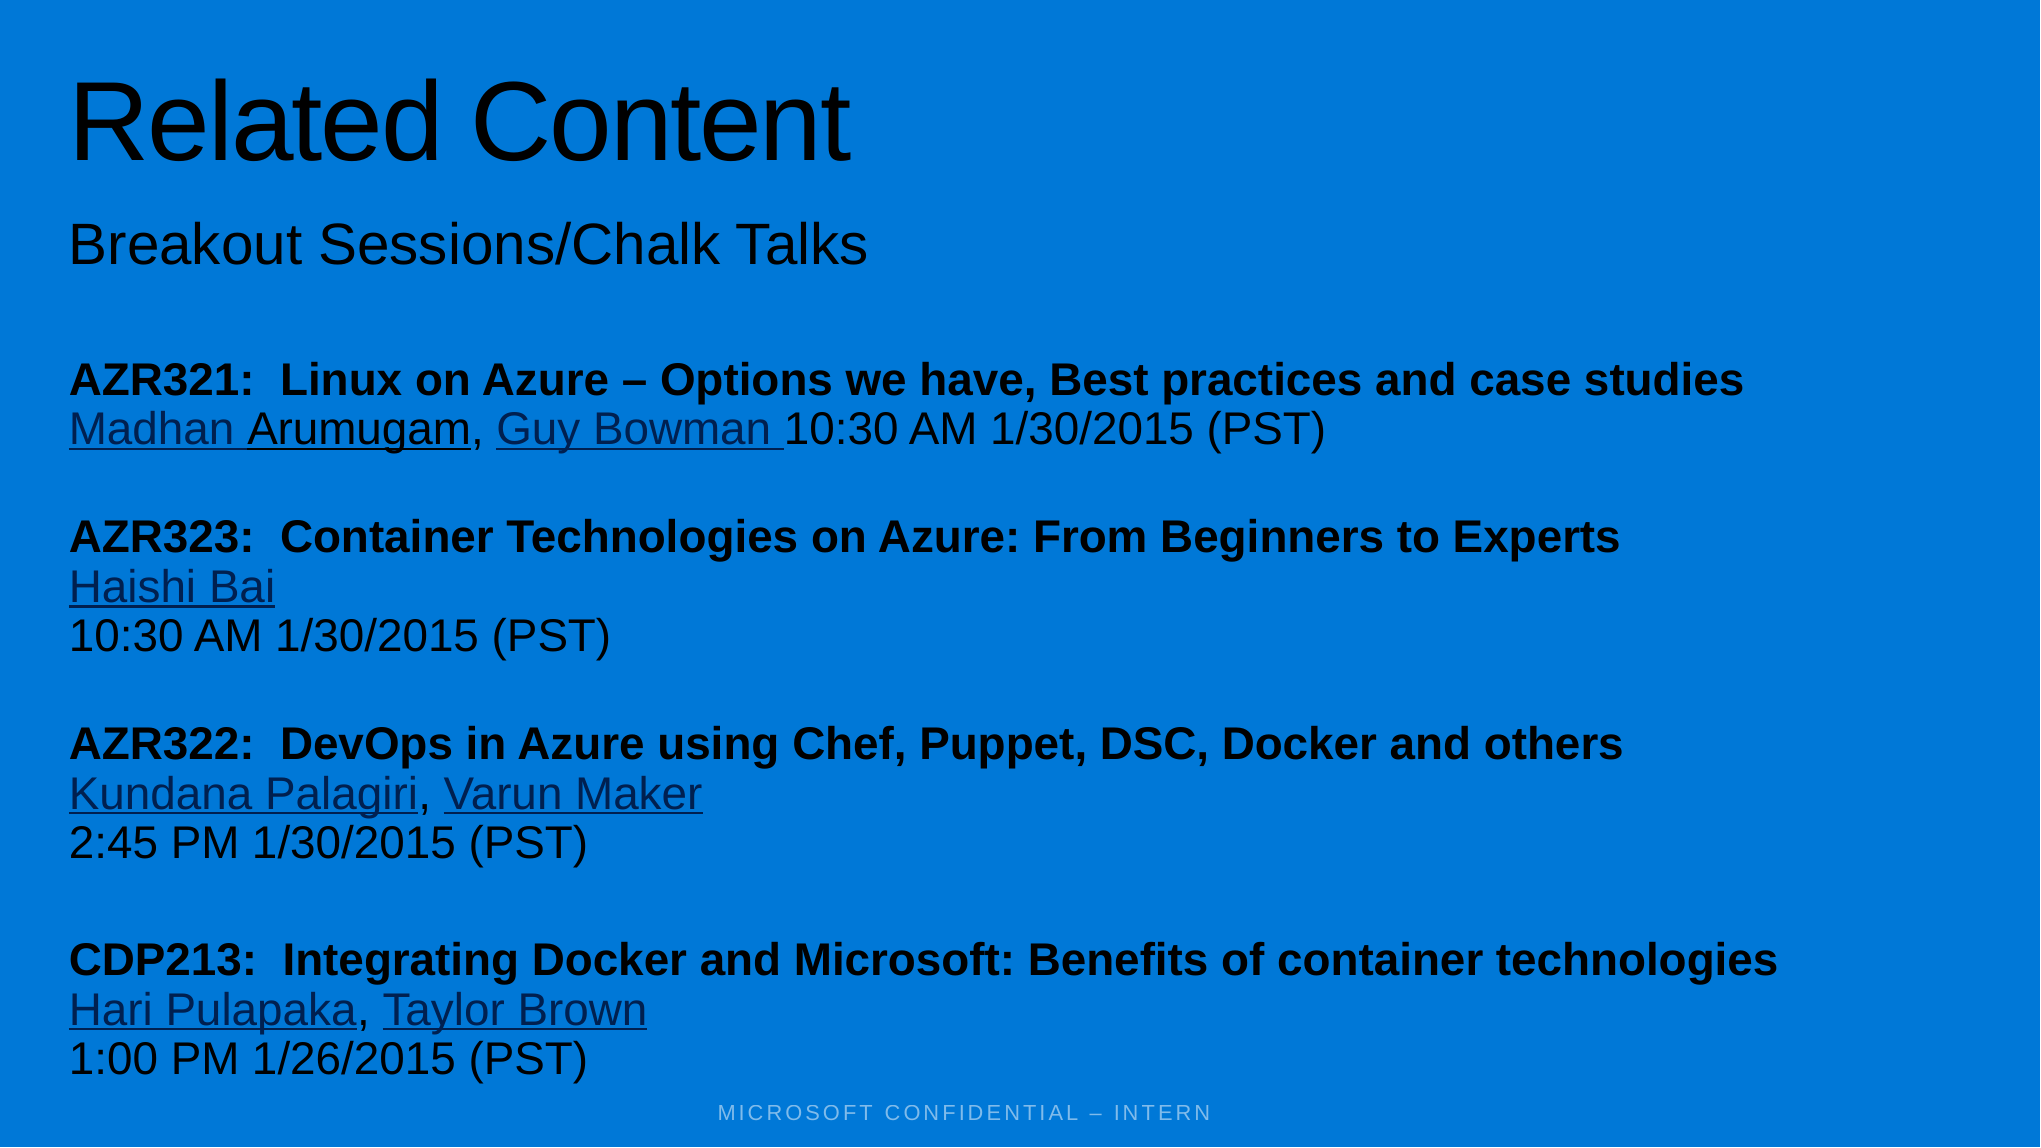

# Related Content
Breakout Sessions/Chalk Talks
AZR321:  Linux on Azure – Options we have, Best practices and case studies
Madhan Arumugam, Guy Bowman
10:30 AM 1/30/2015 (PST)
AZR323:  Container Technologies on Azure: From Beginners to Experts
Haishi Bai
10:30 AM 1/30/2015 (PST)
AZR322:  DevOps in Azure using Chef, Puppet, DSC, Docker and others
Kundana Palagiri, Varun Maker
2:45 PM 1/30/2015 (PST)

CDP213:  Integrating Docker and Microsoft: Benefits of container technologies
Hari Pulapaka, Taylor Brown
1:00 PM 1/26/2015 (PST)